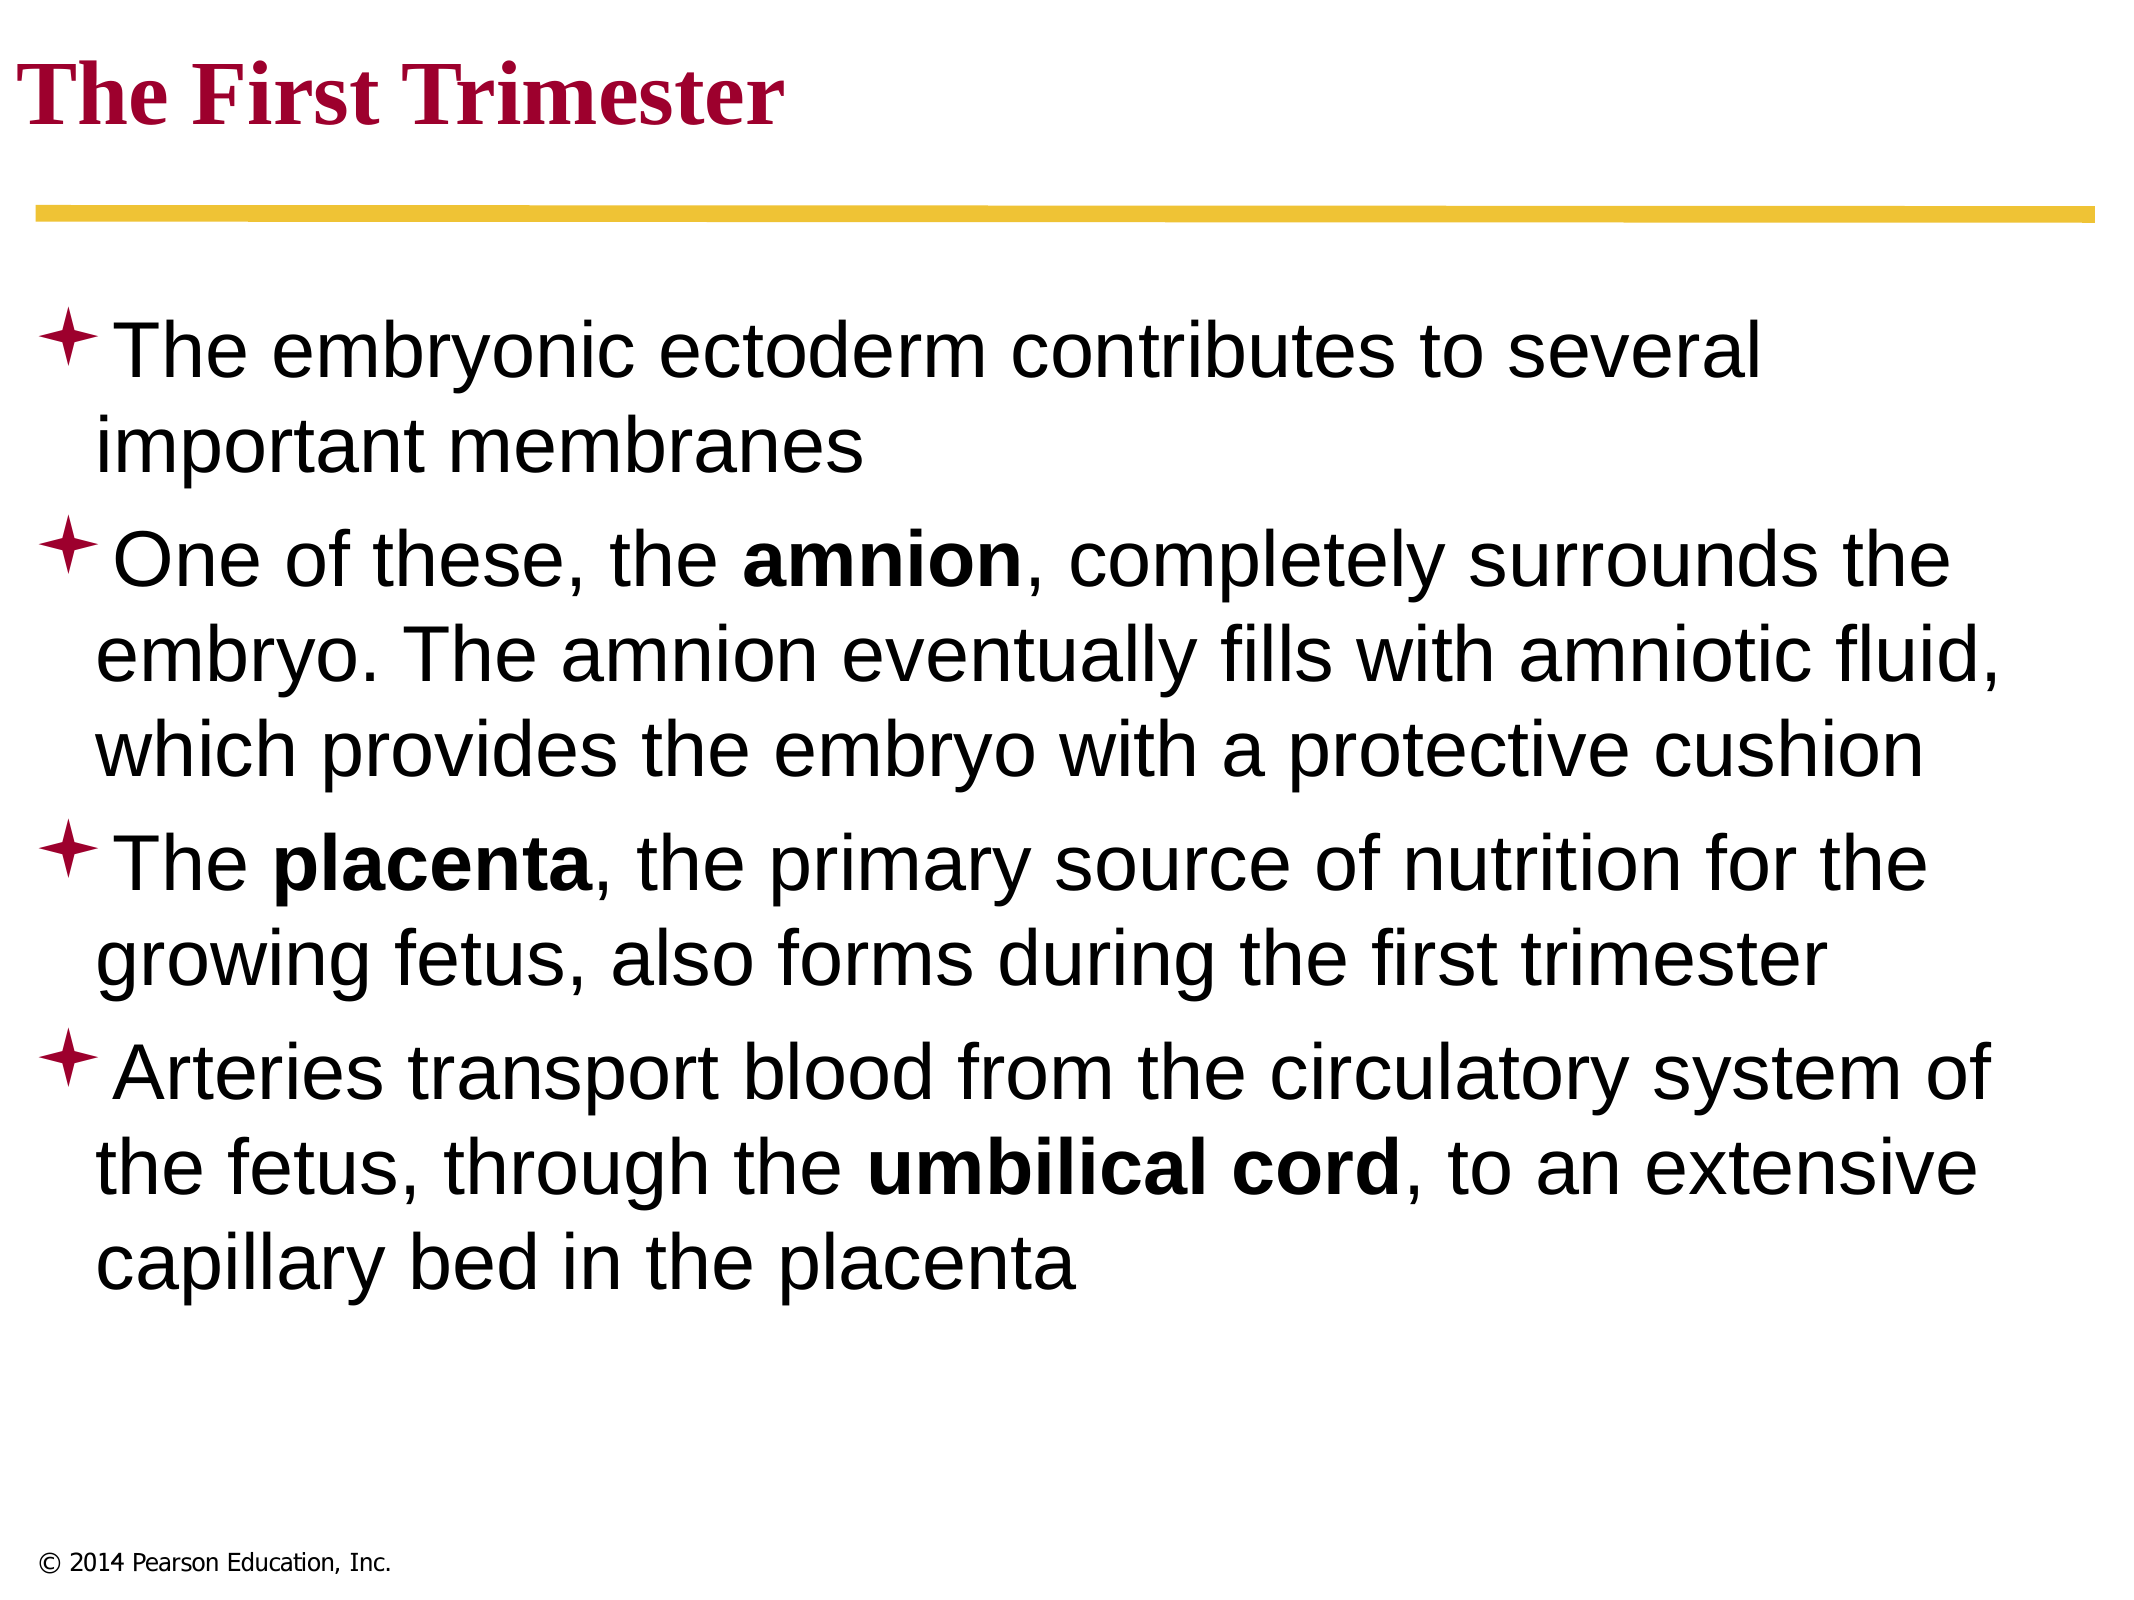

The First Trimester

The embryonic ectoderm contributes to several important membranes
One of these, the amnion, completely surrounds the embryo. The amnion eventually fills with amniotic fluid, which provides the embryo with a protective cushion
The placenta, the primary source of nutrition for the growing fetus, also forms during the first trimester
Arteries transport blood from the circulatory system of the fetus, through the umbilical cord, to an extensive capillary bed in the placenta